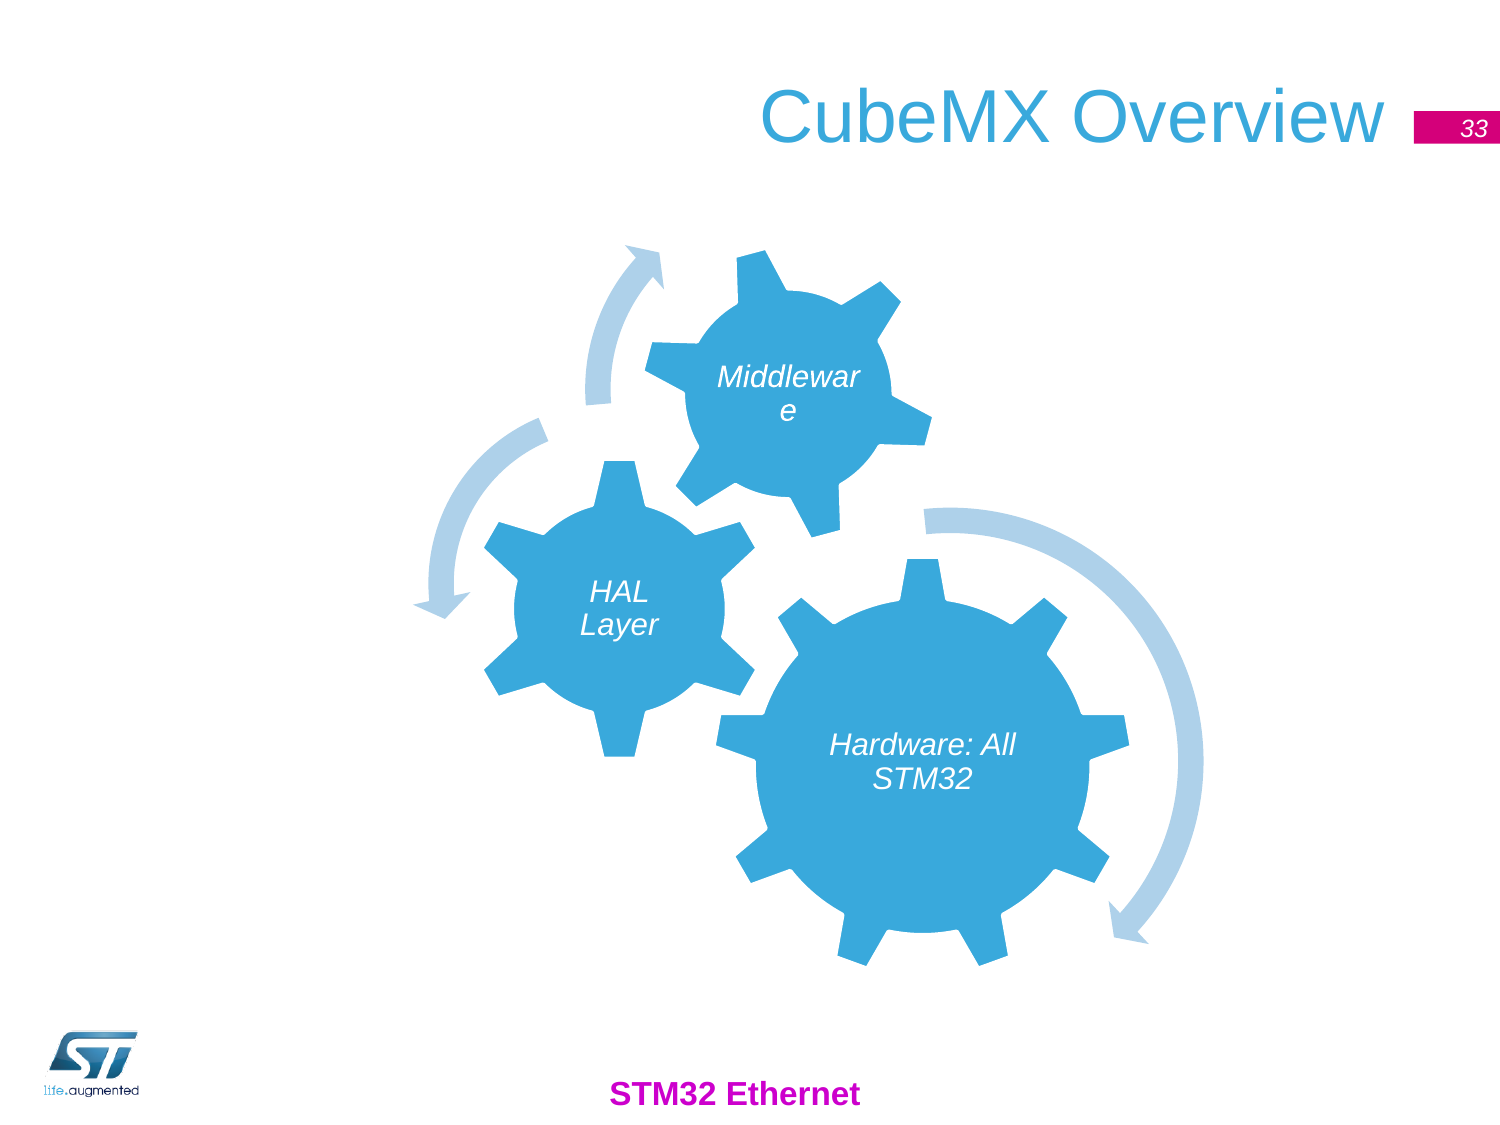

# CubeMX Overview
33
Hardware: All STM32
HAL Layer
Middleware